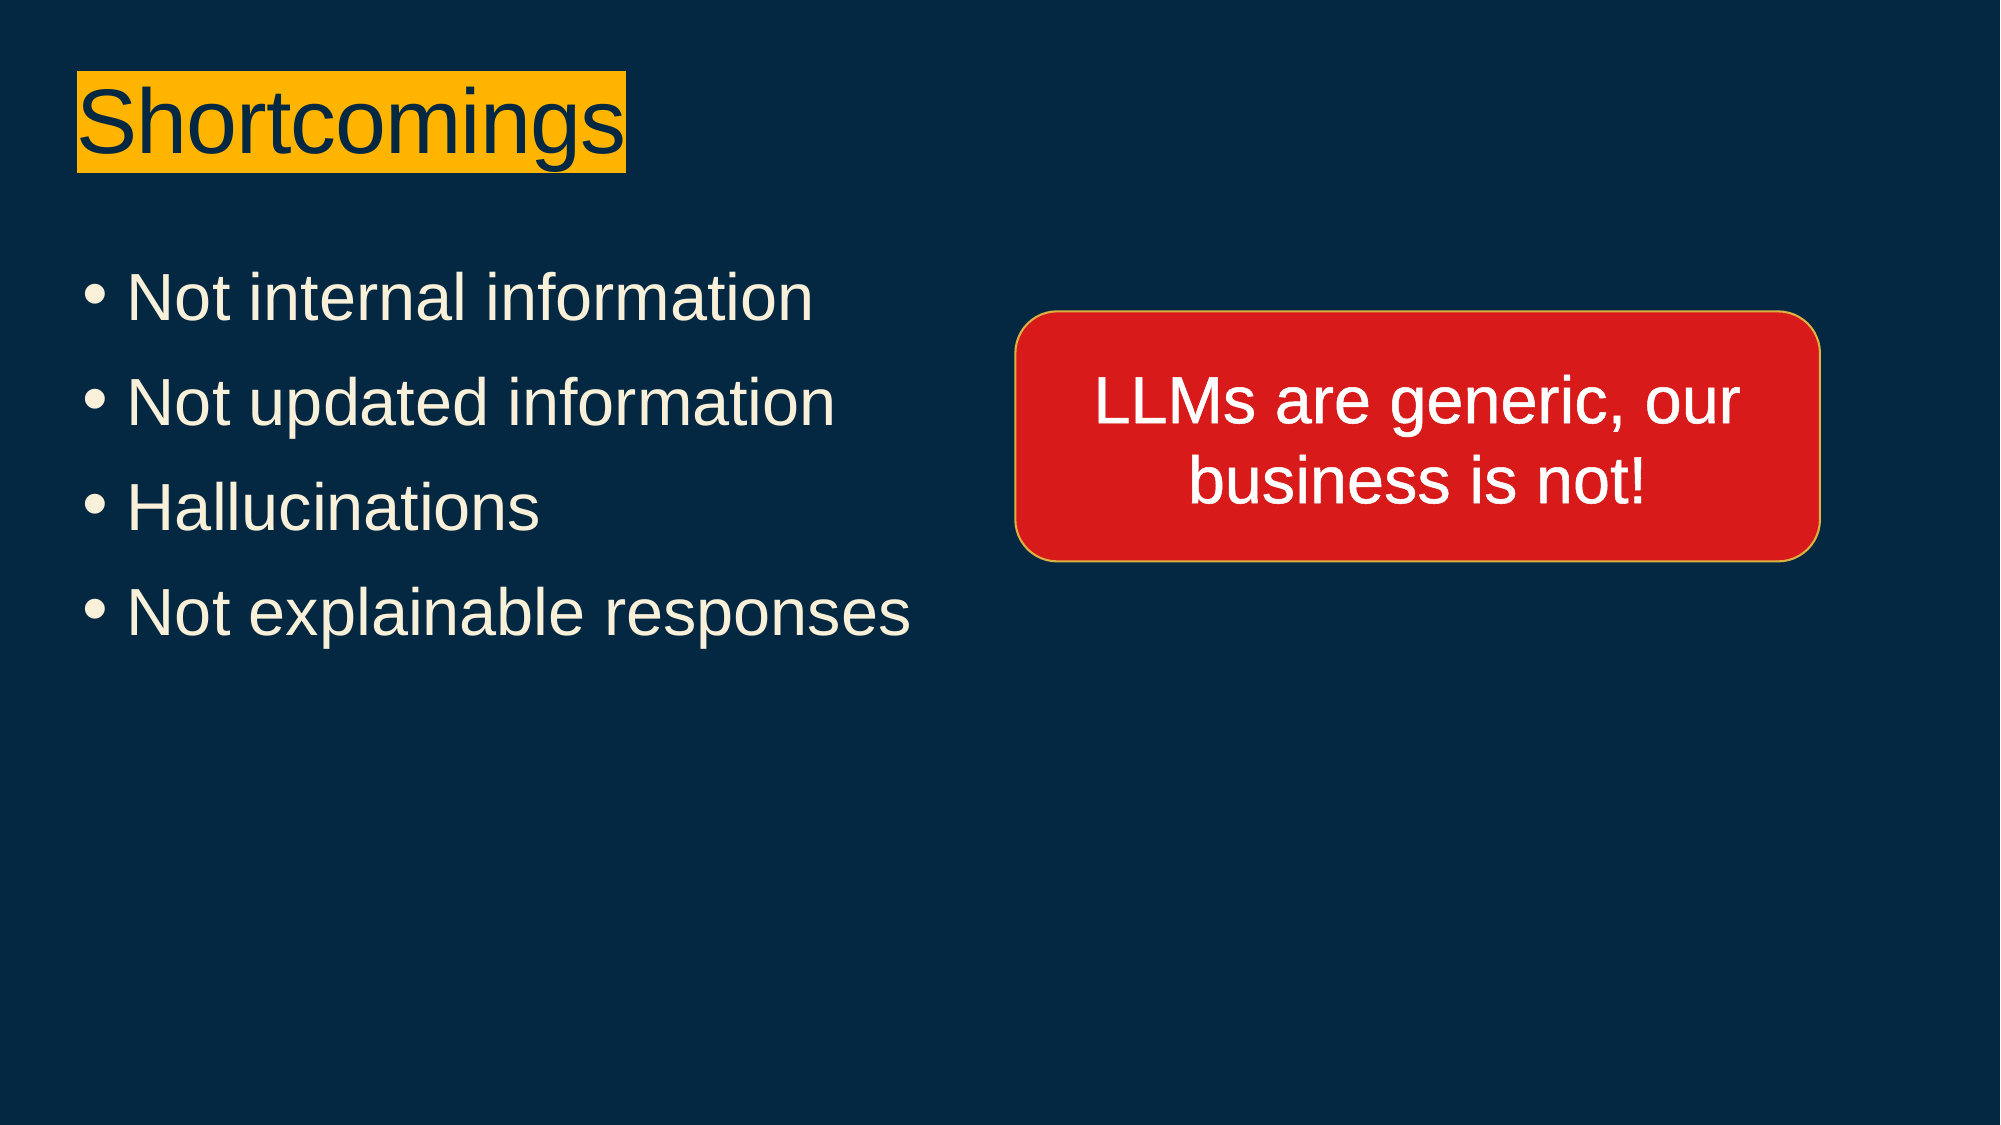

# Shortcomings
Not internal information
Not updated information
Hallucinations
Not explainable responses

LLMs are generic, our business is not!